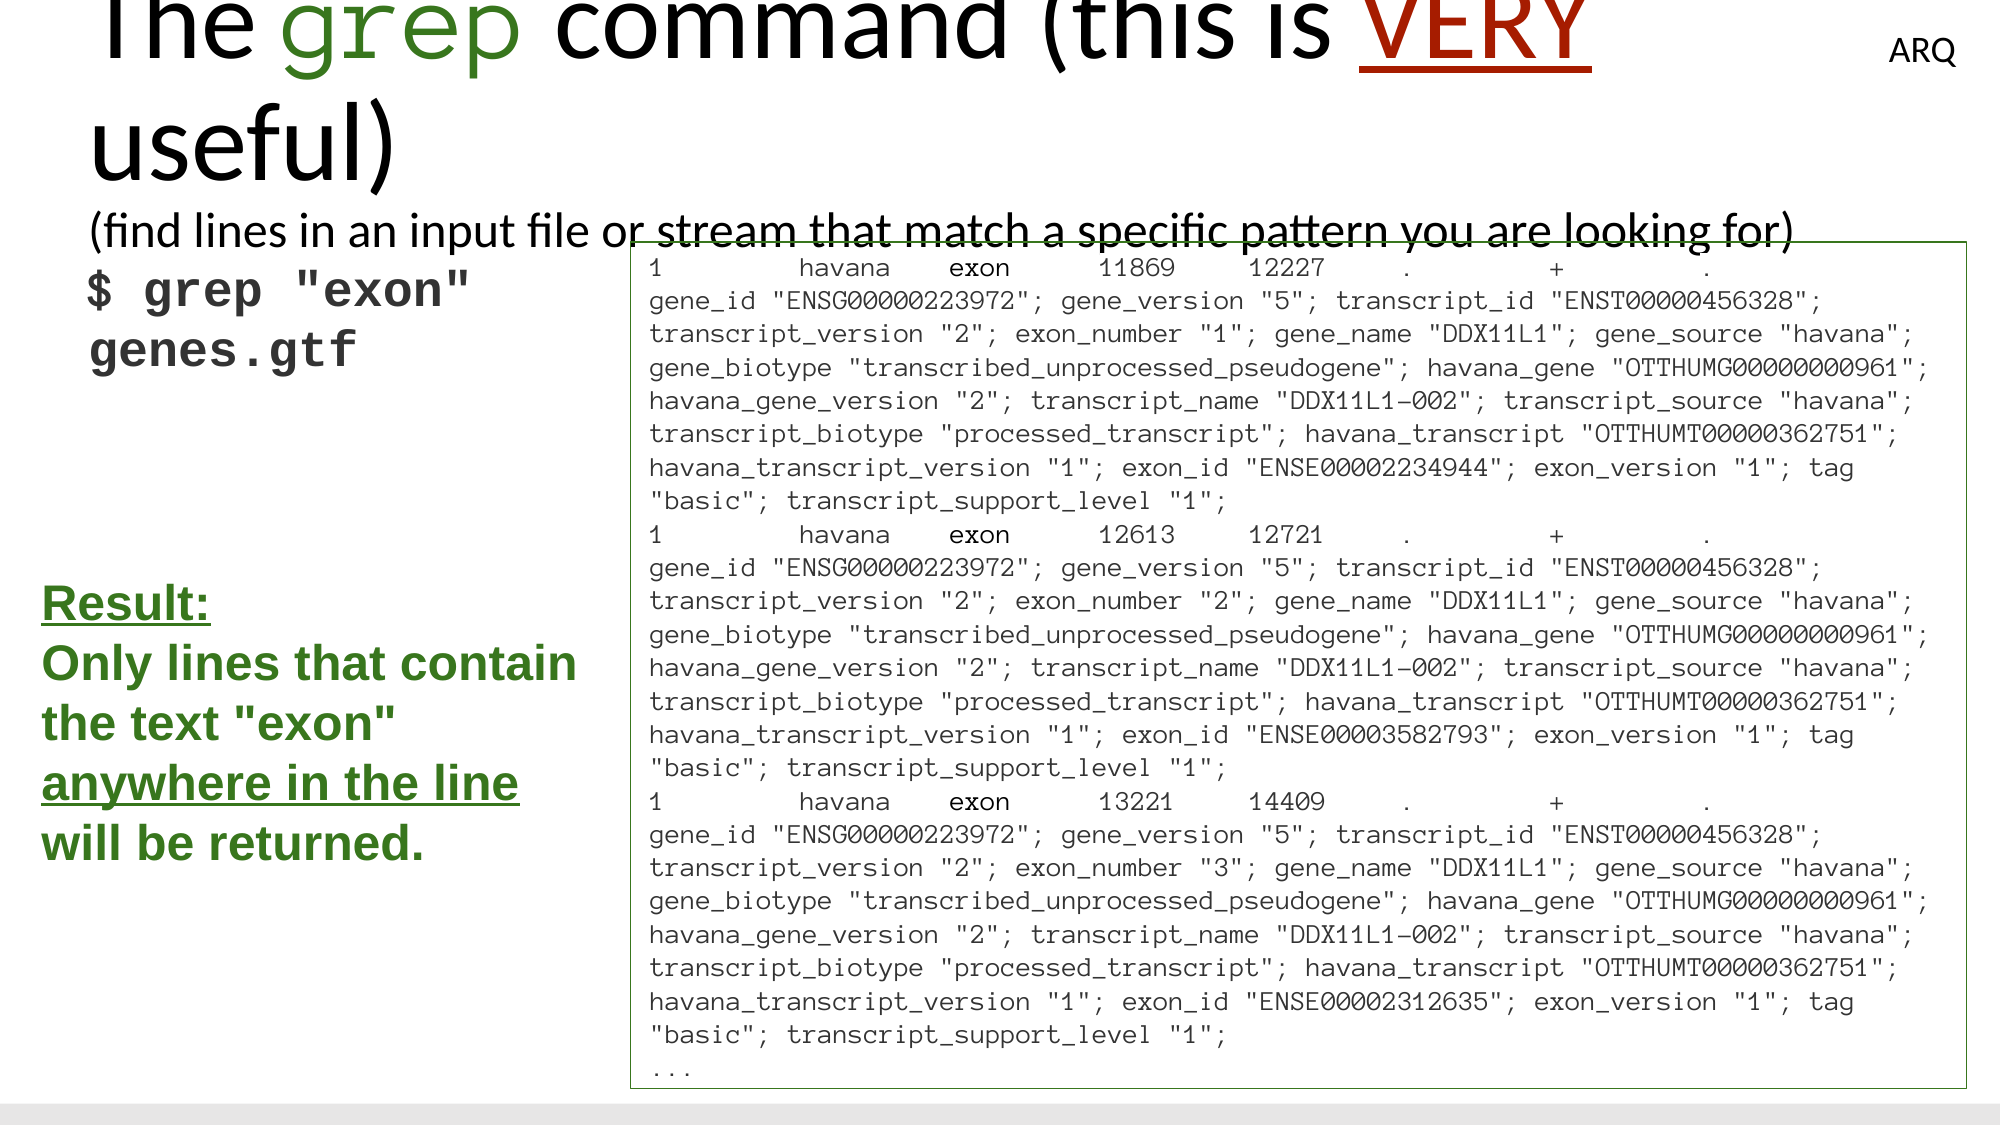

ARQ
# The grep command (this is VERY useful)
(find lines in an input file or stream that match a specific pattern you are looking for)
1	havana	exon	11869	12227	.	+	.	gene_id "ENSG00000223972"; gene_version "5"; transcript_id "ENST00000456328"; transcript_version "2"; exon_number "1"; gene_name "DDX11L1"; gene_source "havana"; gene_biotype "transcribed_unprocessed_pseudogene"; havana_gene "OTTHUMG00000000961"; havana_gene_version "2"; transcript_name "DDX11L1-002"; transcript_source "havana"; transcript_biotype "processed_transcript"; havana_transcript "OTTHUMT00000362751"; havana_transcript_version "1"; exon_id "ENSE00002234944"; exon_version "1"; tag "basic"; transcript_support_level "1";
1	havana	exon	12613	12721	.	+	.	gene_id "ENSG00000223972"; gene_version "5"; transcript_id "ENST00000456328"; transcript_version "2"; exon_number "2"; gene_name "DDX11L1"; gene_source "havana"; gene_biotype "transcribed_unprocessed_pseudogene"; havana_gene "OTTHUMG00000000961"; havana_gene_version "2"; transcript_name "DDX11L1-002"; transcript_source "havana"; transcript_biotype "processed_transcript"; havana_transcript "OTTHUMT00000362751"; havana_transcript_version "1"; exon_id "ENSE00003582793"; exon_version "1"; tag "basic"; transcript_support_level "1";
1	havana	exon	13221	14409	.	+	.	gene_id "ENSG00000223972"; gene_version "5"; transcript_id "ENST00000456328"; transcript_version "2"; exon_number "3"; gene_name "DDX11L1"; gene_source "havana"; gene_biotype "transcribed_unprocessed_pseudogene"; havana_gene "OTTHUMG00000000961"; havana_gene_version "2"; transcript_name "DDX11L1-002"; transcript_source "havana"; transcript_biotype "processed_transcript"; havana_transcript "OTTHUMT00000362751"; havana_transcript_version "1"; exon_id "ENSE00002312635"; exon_version "1"; tag "basic"; transcript_support_level "1";
...
$ grep "exon" genes.gtf
Result:
Only lines that contain the text "exon" anywhere in the line will be returned.